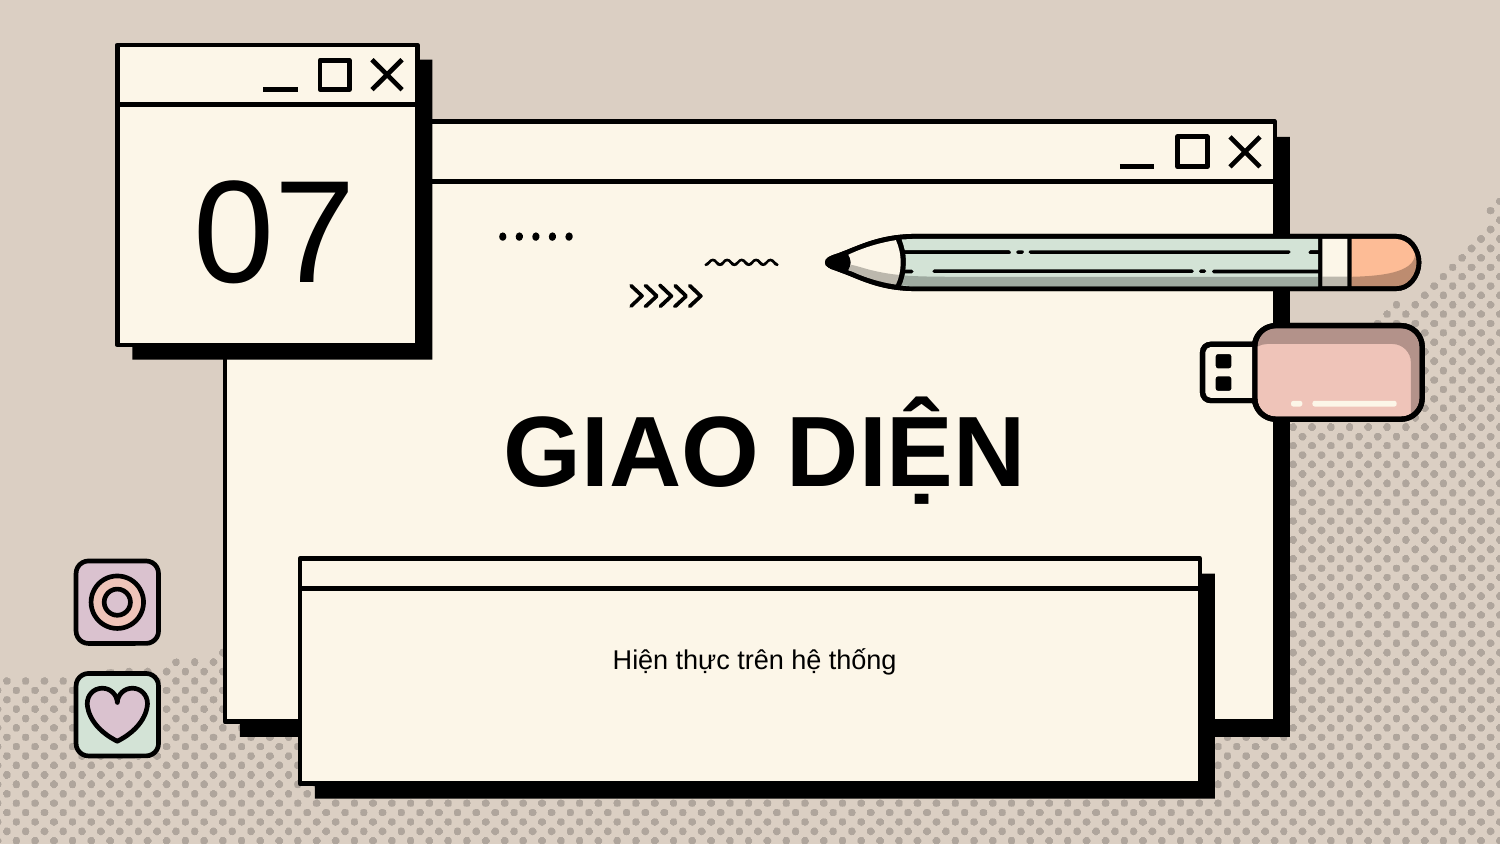

07

# GIAO DIỆN

Hiện thực trên hệ thống